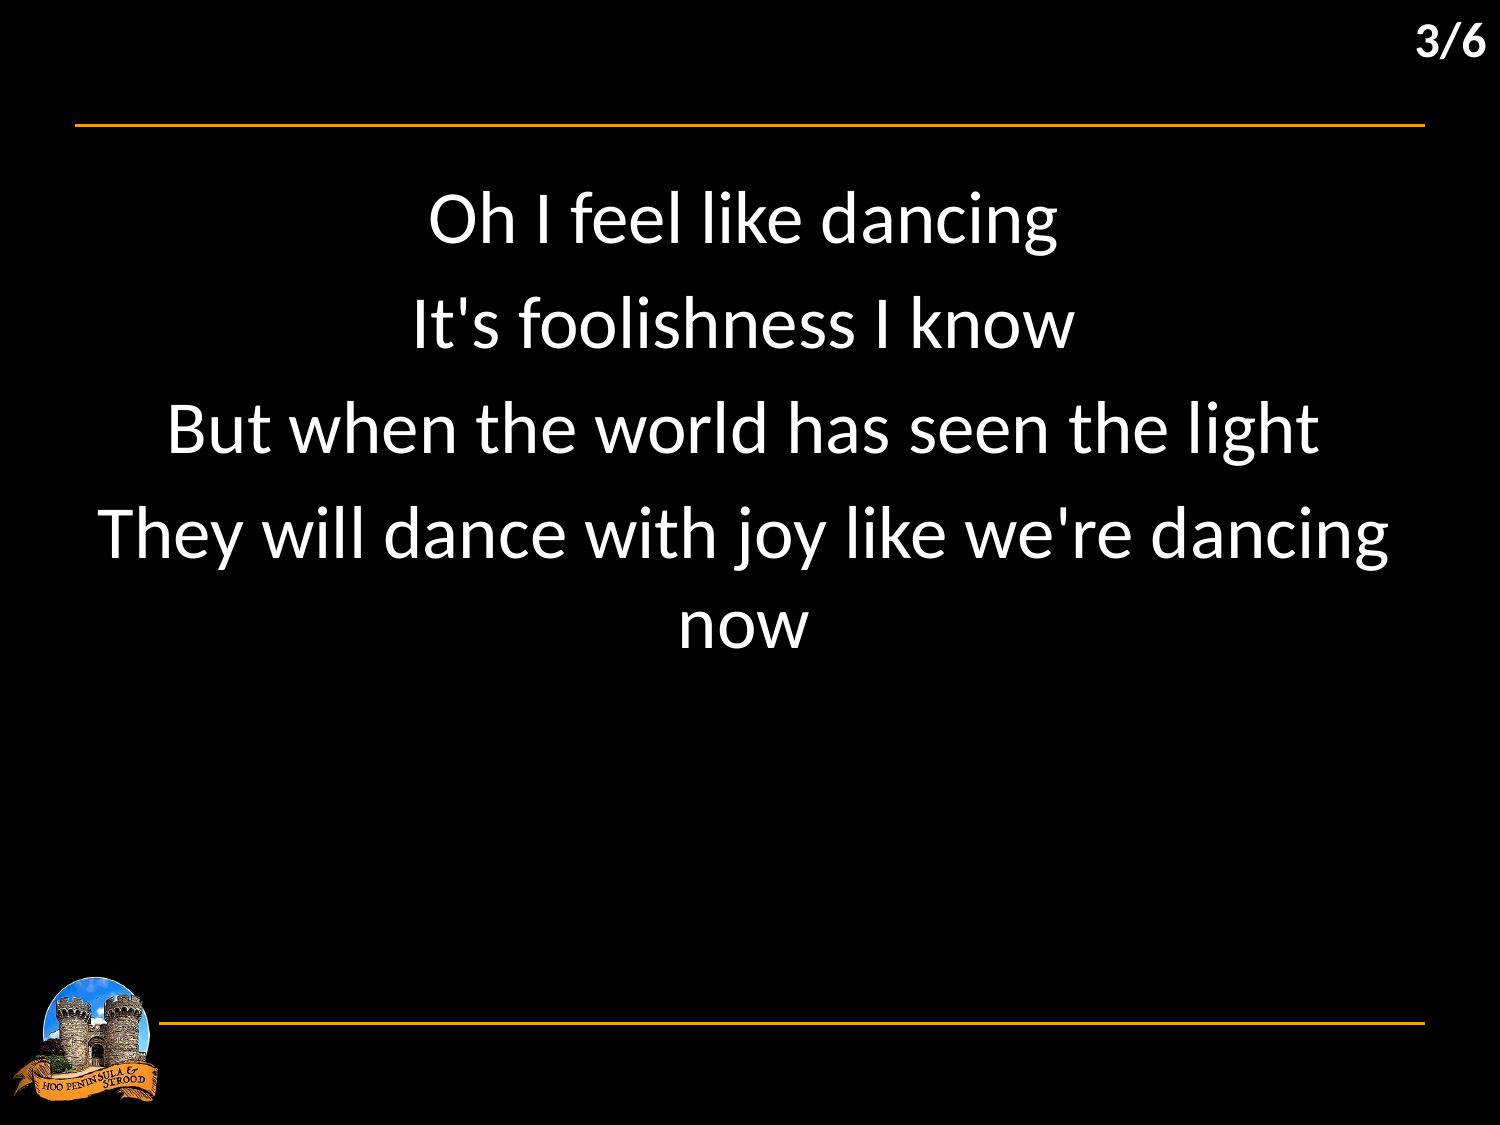

3/6
Oh I feel like dancing
It's foolishness I know
But when the world has seen the light
They will dance with joy like we're dancing now